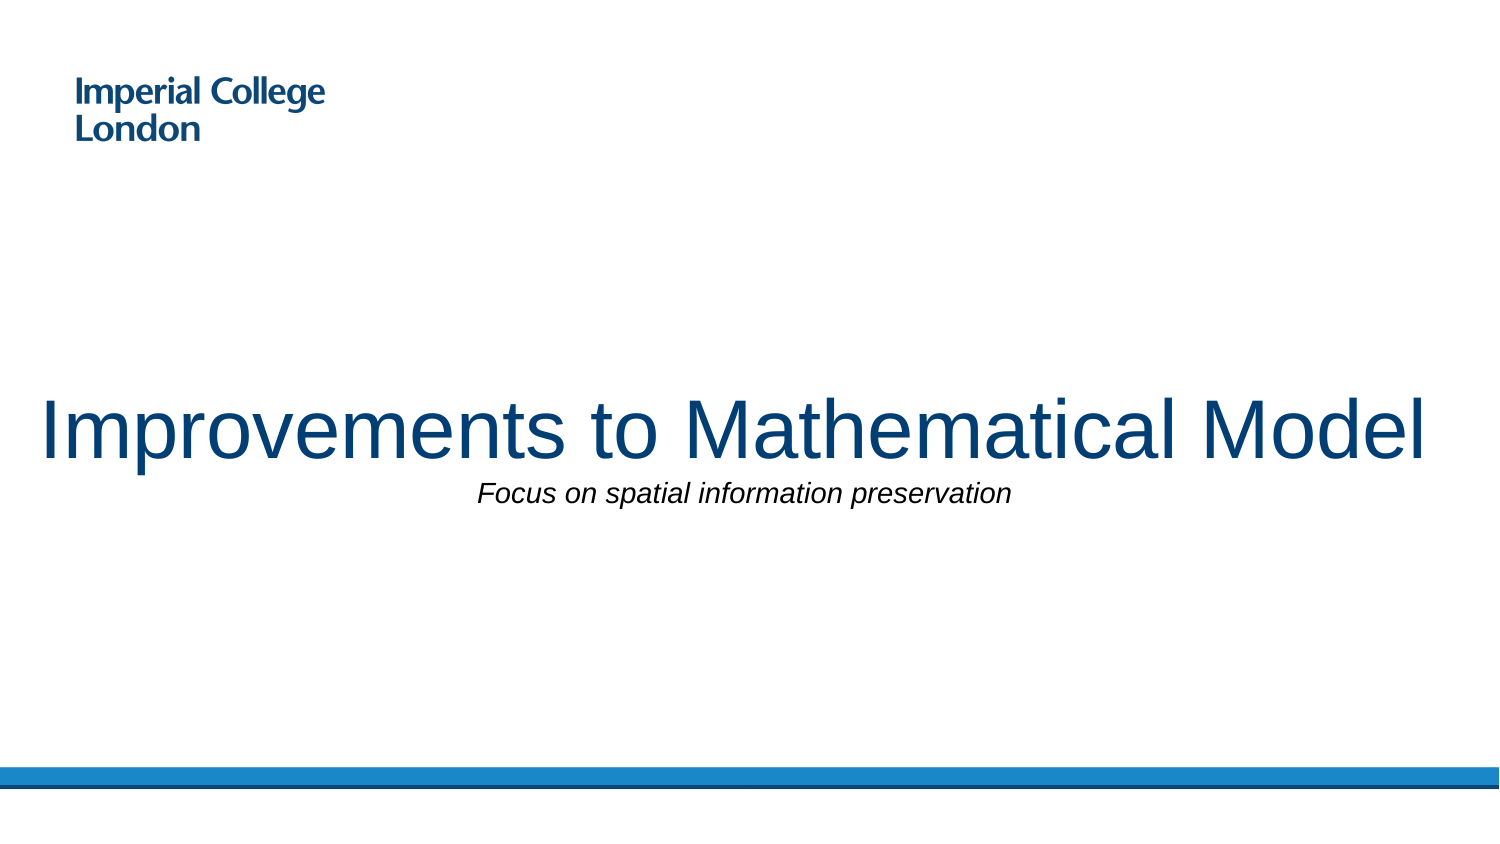

# Improvements to Mathematical Model
Focus on spatial information preservation